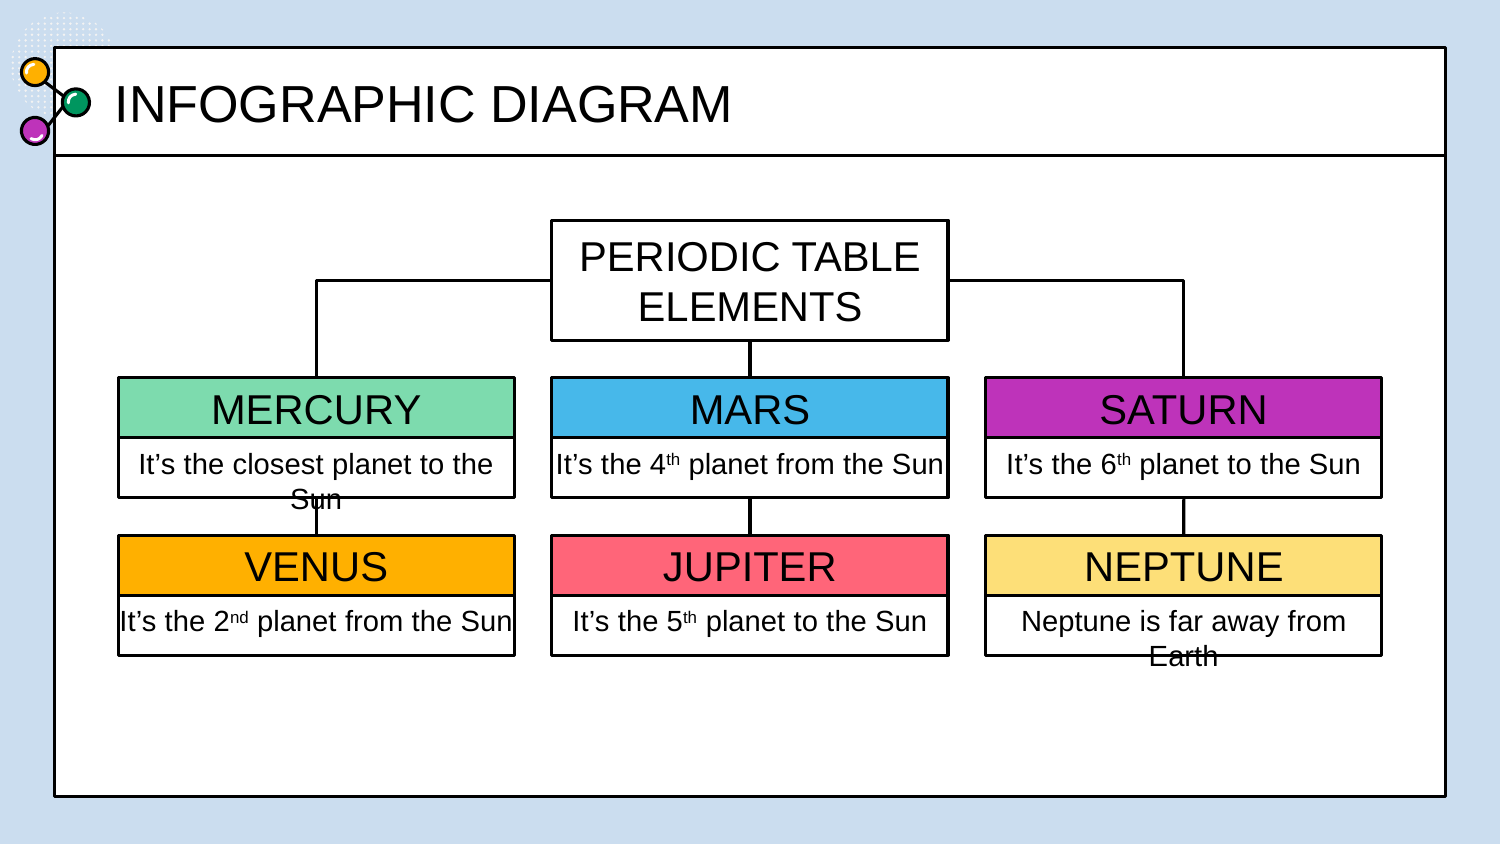

# INFOGRAPHIC DIAGRAM

PERIODIC TABLE ELEMENTS
MERCURY
MARS
SATURN
It’s the closest planet to the Sun
It’s the 4th planet from the Sun
It’s the 6th planet to the Sun
VENUS
JUPITER
NEPTUNE
It’s the 2nd planet from the Sun
It’s the 5th planet to the Sun
Neptune is far away from Earth